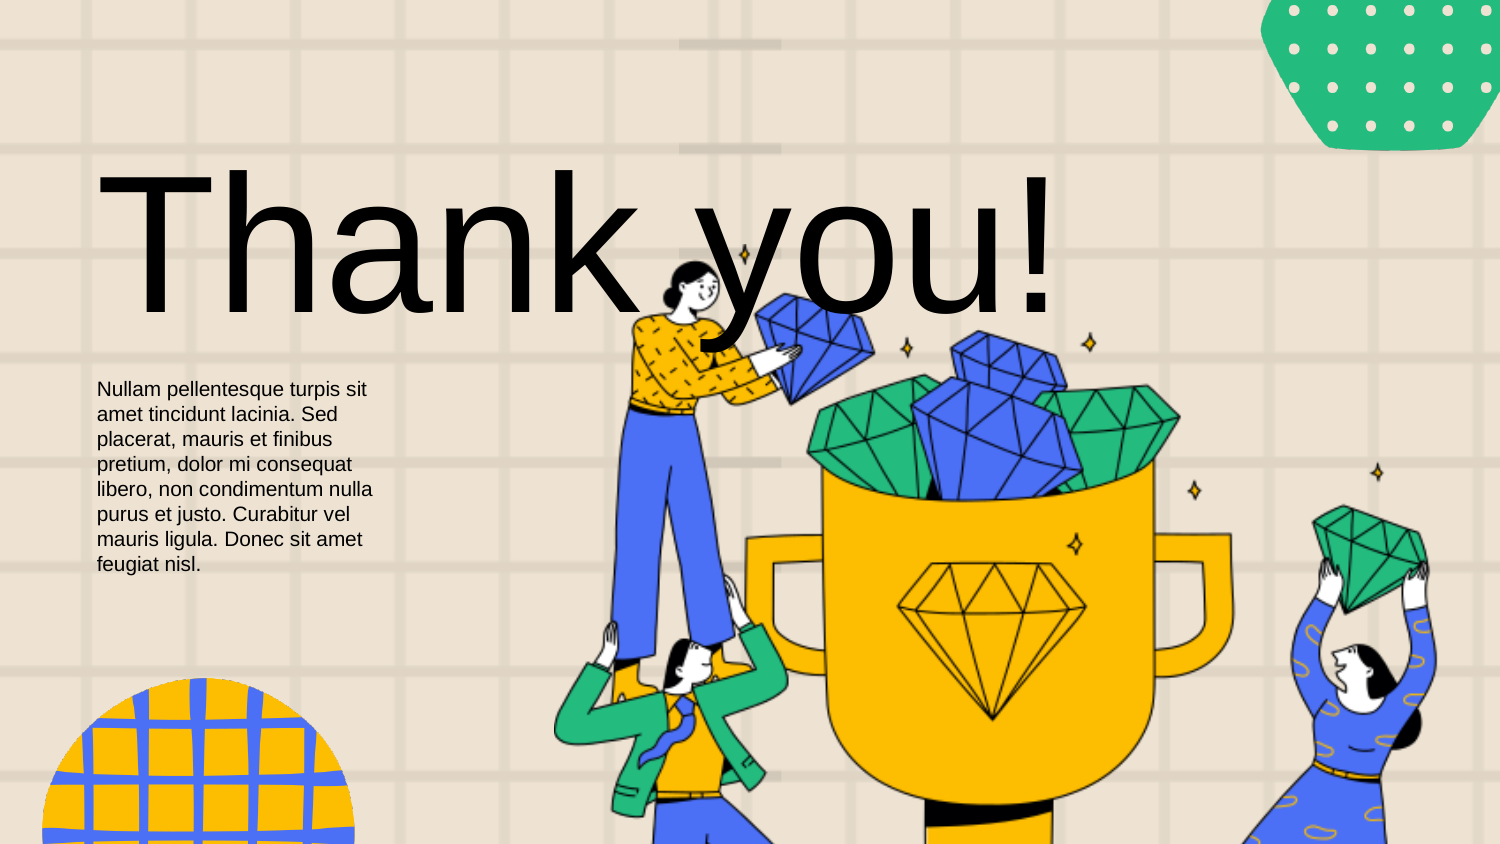

Thank you!

Nullam pellentesque turpis sit amet tincidunt lacinia. Sed placerat, mauris et finibus pretium, dolor mi consequat libero, non condimentum nulla purus et justo. Curabitur vel mauris ligula. Donec sit amet feugiat nisl.